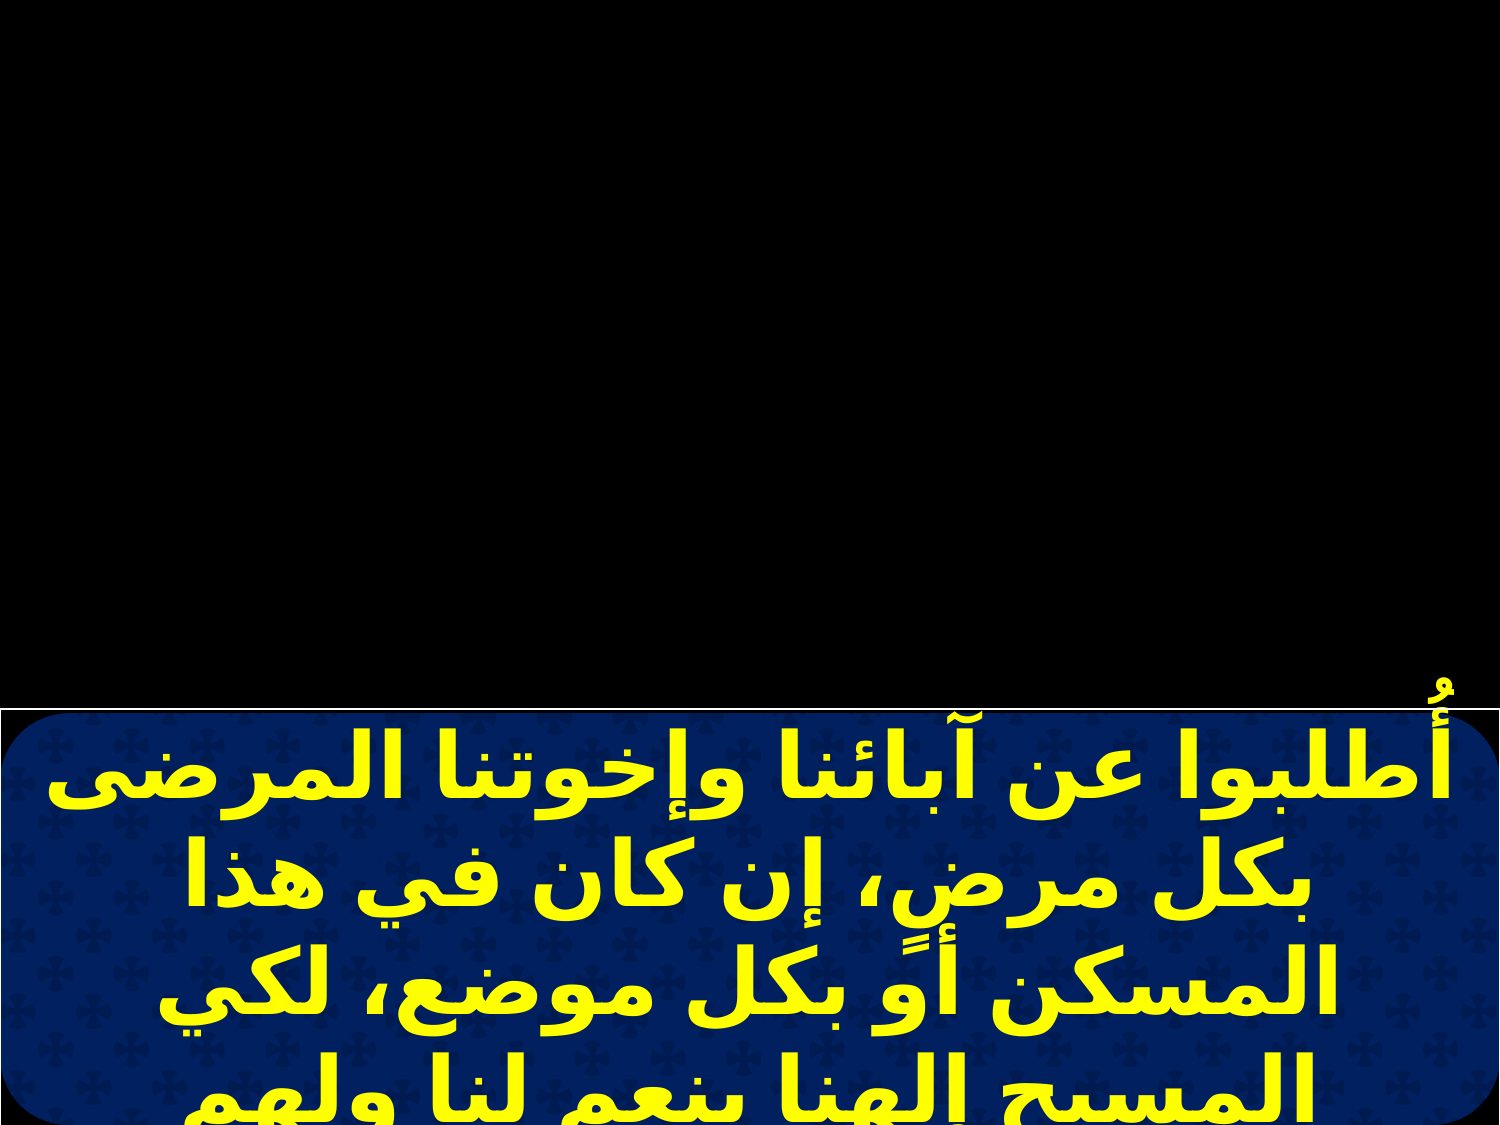

| أُطلبوا عن آبائنا وإخوتنا المرضى بكل مرضٍ، إن كان في هذا المسكن أو بكل موضع، لكي المسيح إلهنا ينعم لنا ولهم بالعافية والشفاء، ويغفر لنا خطايانا. |
| --- |